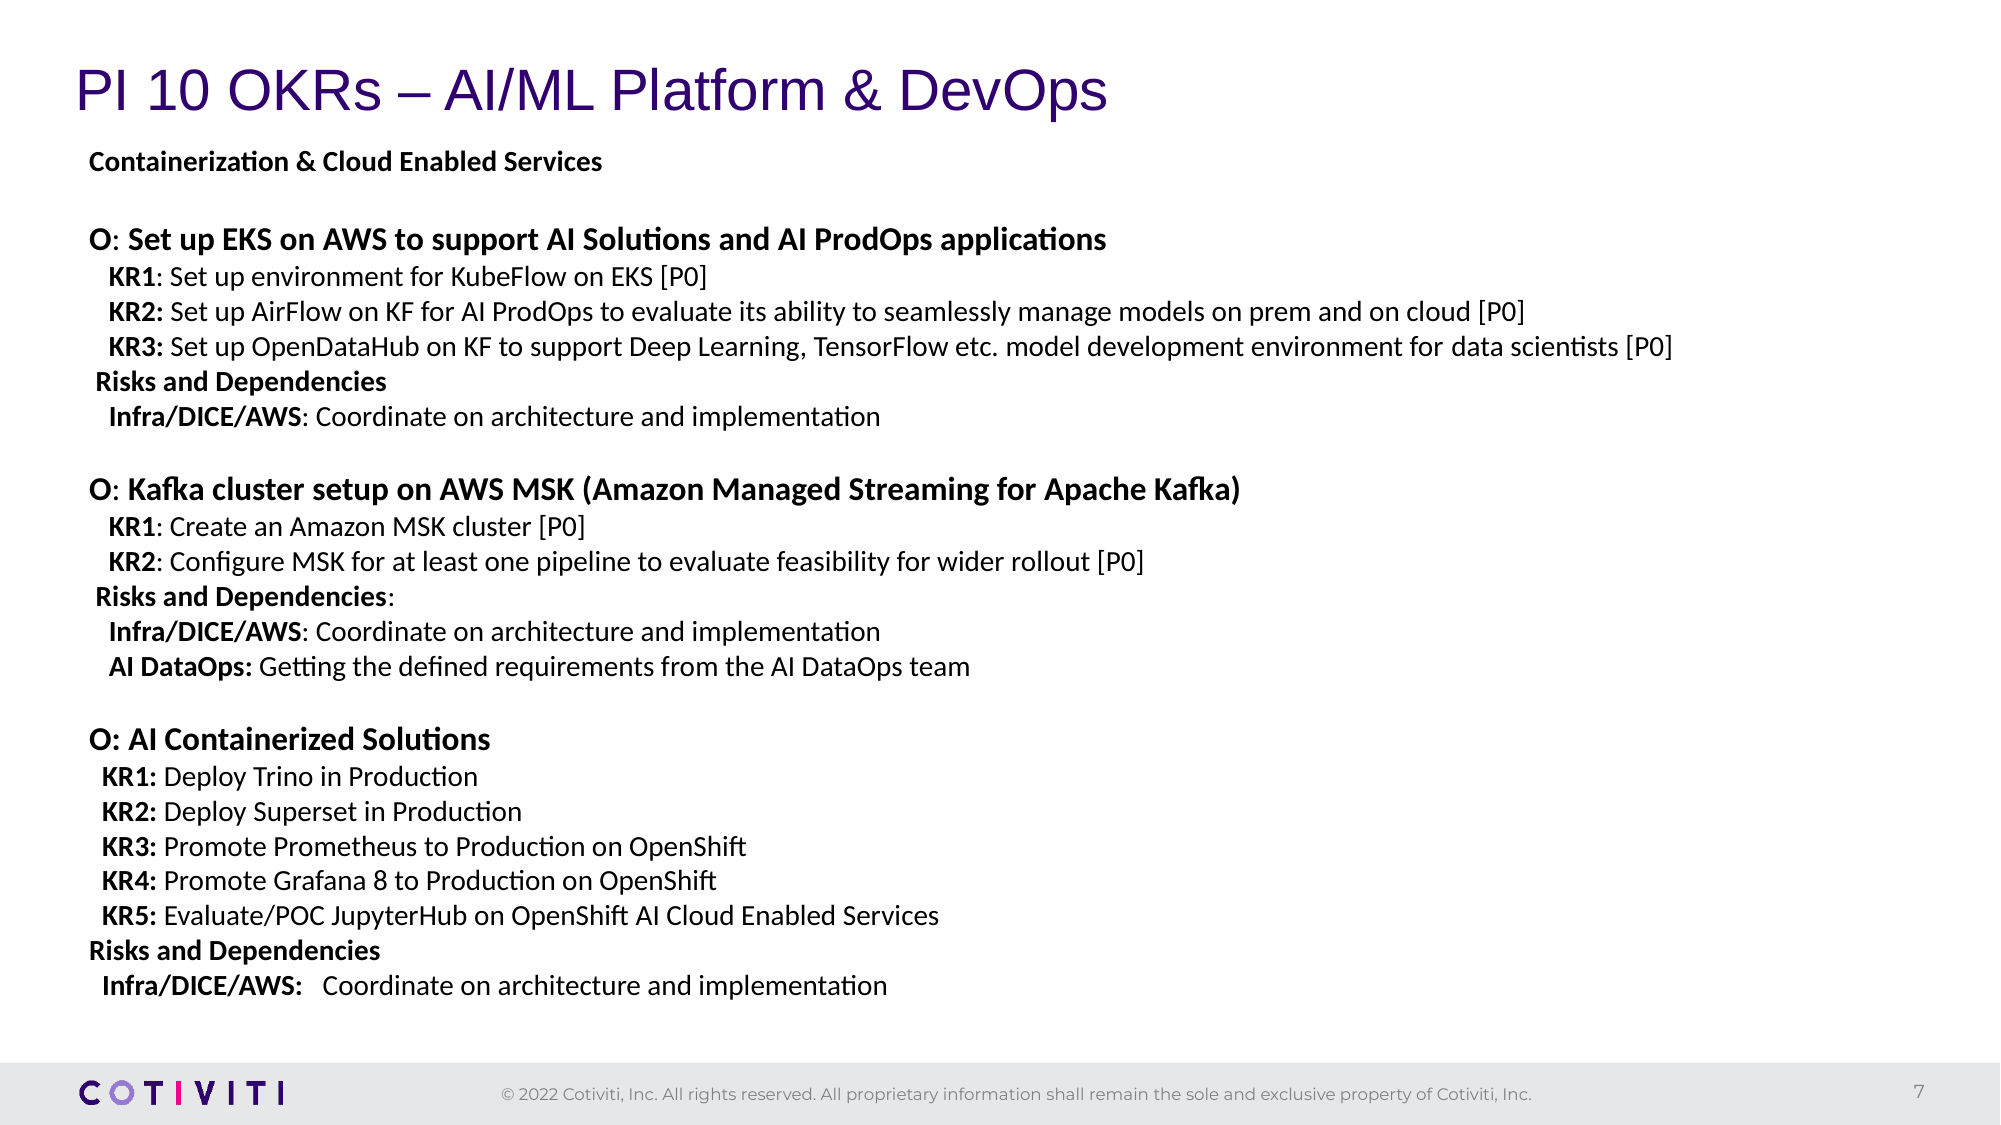

# PI 10 OKRs – AI/ML Platform & DevOps
Containerization & Cloud Enabled Services

O: Set up EKS on AWS to support AI Solutions and AI ProdOps applications
   KR1: Set up environment for KubeFlow on EKS [P0]
   KR2: Set up AirFlow on KF for AI ProdOps to evaluate its ability to seamlessly manage models on prem and on cloud [P0]
   KR3: Set up OpenDataHub on KF to support Deep Learning, TensorFlow etc. model development environment for data scientists [P0]
 Risks and Dependencies
   Infra/DICE/AWS: Coordinate on architecture and implementation

O: Kafka cluster setup on AWS MSK (Amazon Managed Streaming for Apache Kafka)
   KR1: Create an Amazon MSK cluster [P0]
   KR2: Configure MSK for at least one pipeline to evaluate feasibility for wider rollout [P0]
 Risks and Dependencies:
   Infra/DICE/AWS: Coordinate on architecture and implementation
   AI DataOps: Getting the defined requirements from the AI DataOps team

O: AI Containerized Solutions
  KR1: Deploy Trino in Production
  KR2: Deploy Superset in Production
  KR3: Promote Prometheus to Production on OpenShift
  KR4: Promote Grafana 8 to Production on OpenShift
  KR5: Evaluate/POC JupyterHub on OpenShift AI Cloud Enabled Services
Risks and Dependencies
  Infra/DICE/AWS:   Coordinate on architecture and implementation

7